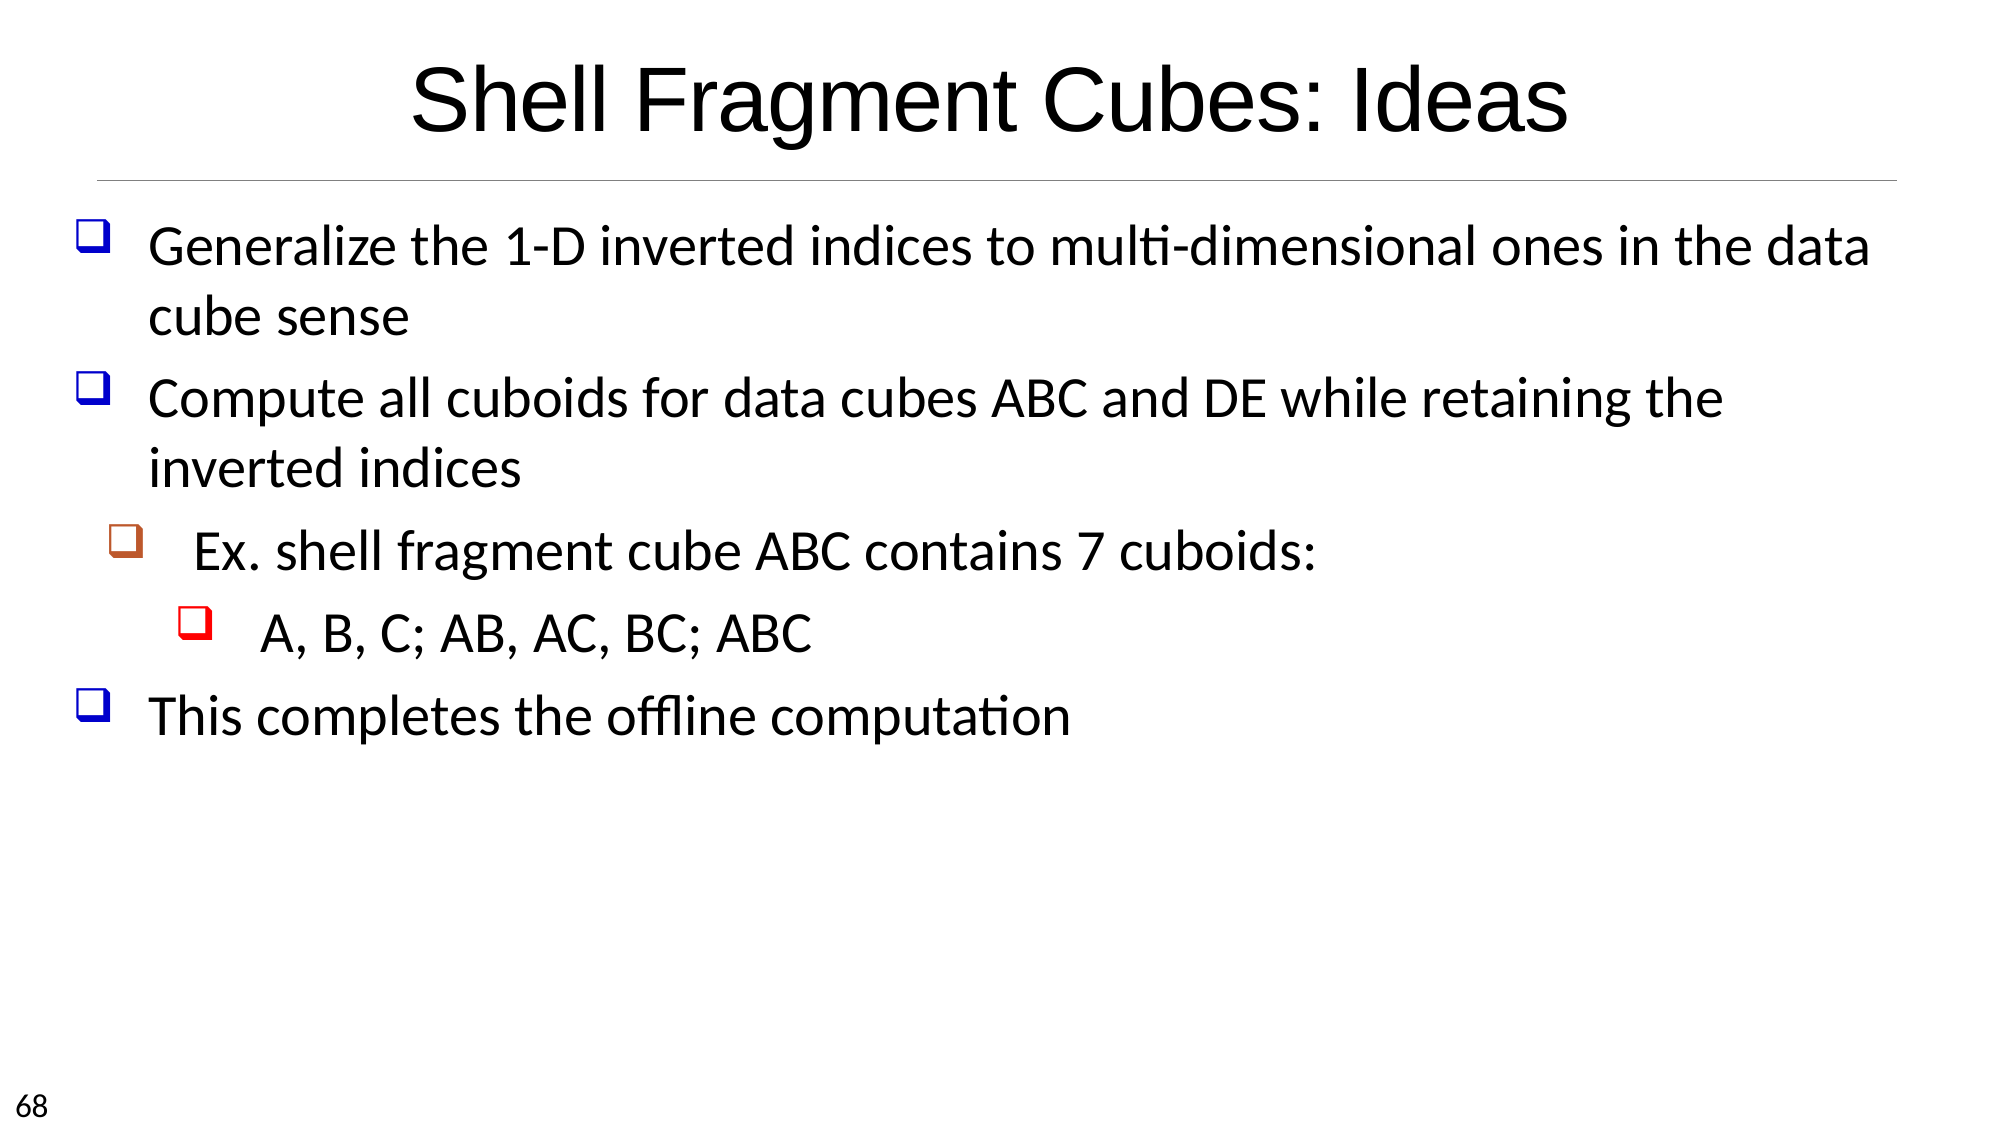

# Shell Fragment Cubes: Ideas
Generalize the 1-D inverted indices to multi-dimensional ones in the data cube sense
Compute all cuboids for data cubes ABC and DE while retaining the inverted indices
Ex. shell fragment cube ABC contains 7 cuboids:
A, B, C; AB, AC, BC; ABC
This completes the offline computation